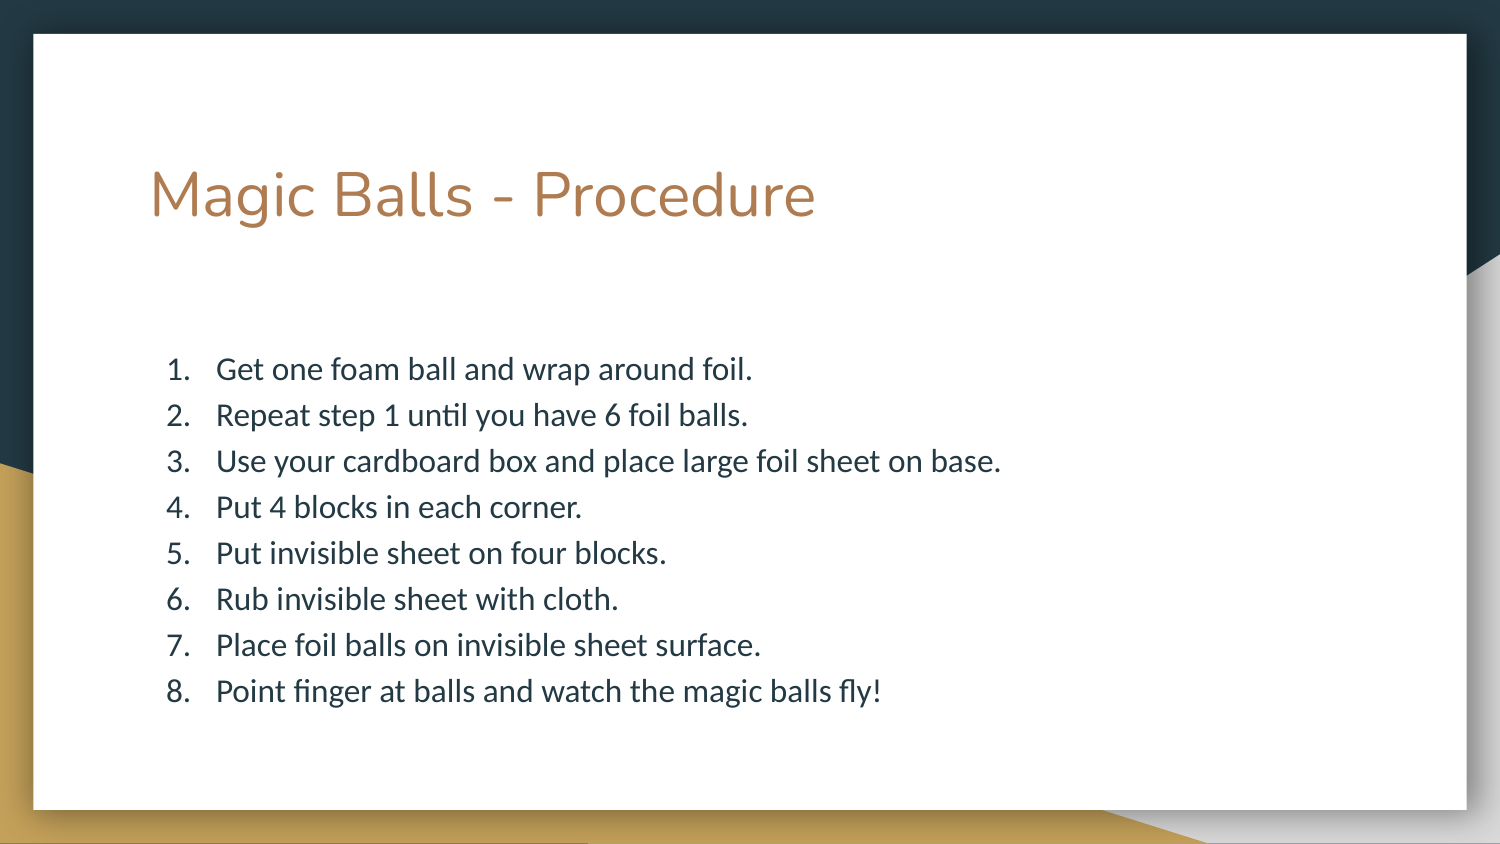

# Magic Balls - Procedure
Get one foam ball and wrap around foil.
Repeat step 1 until you have 6 foil balls.
Use your cardboard box and place large foil sheet on base.
Put 4 blocks in each corner.
Put invisible sheet on four blocks.
Rub invisible sheet with cloth.
Place foil balls on invisible sheet surface.
Point finger at balls and watch the magic balls fly!